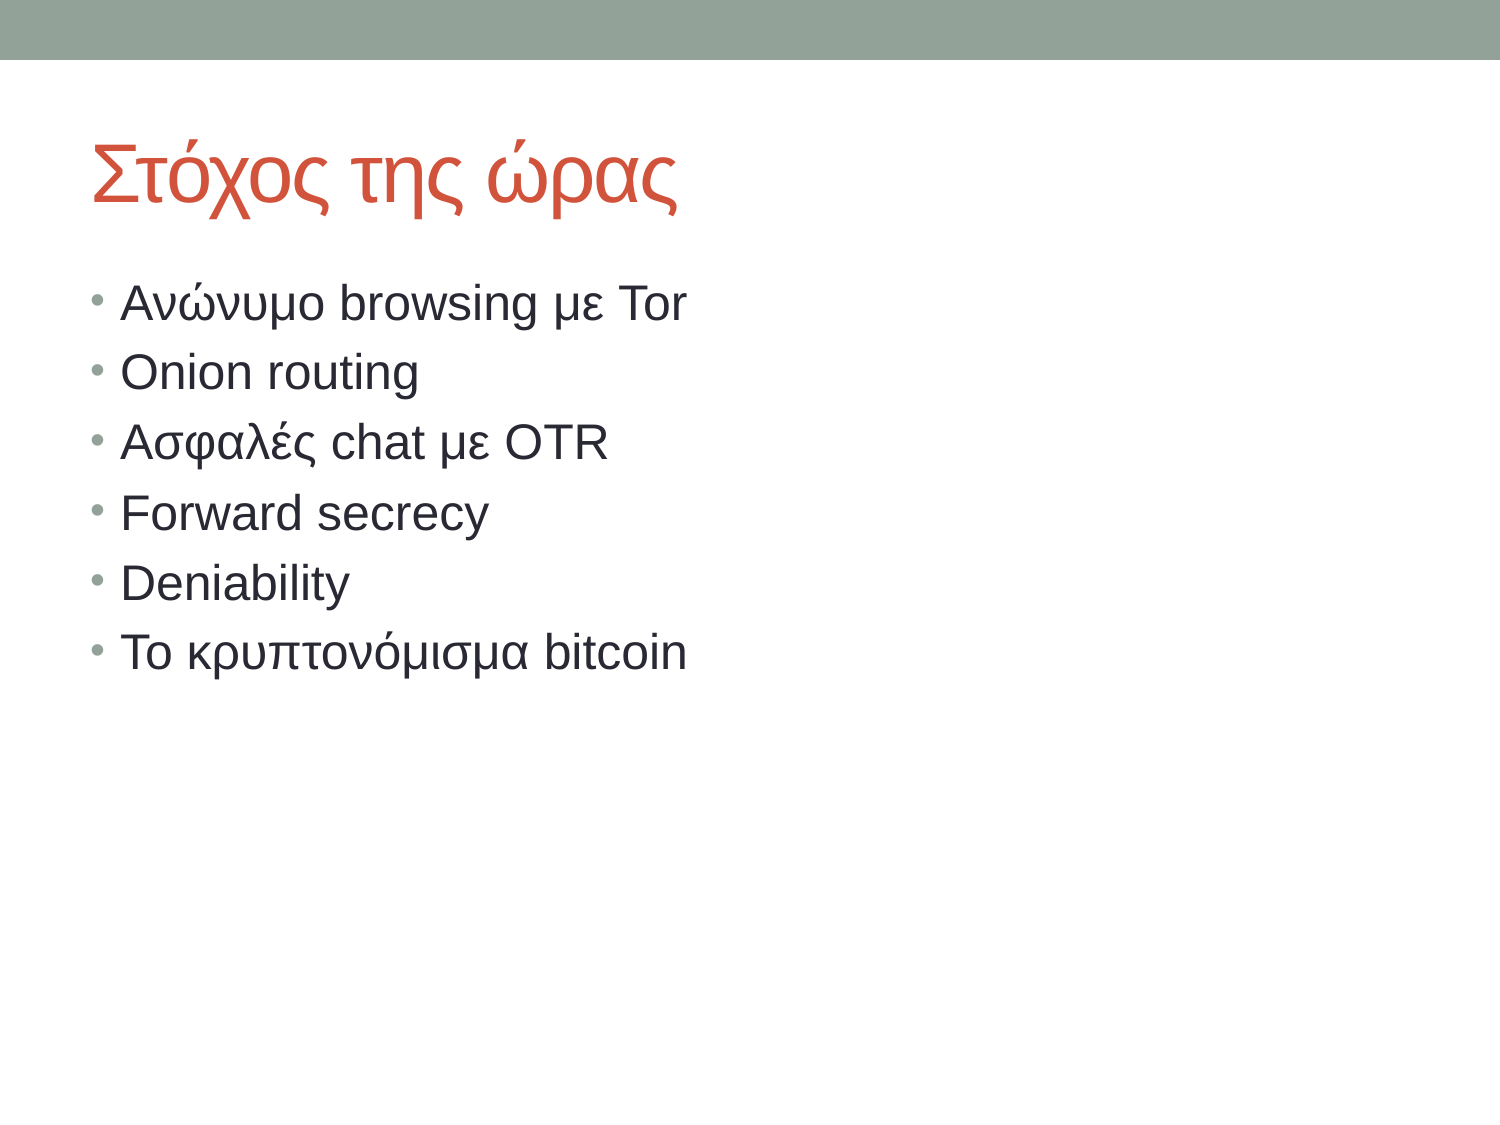

# Στόχος της ώρας
Ανώνυμο browsing με Tor
Onion routing
Ασφαλές chat με OTR
Forward secrecy
Deniability
Το κρυπτονόμισμα bitcoin